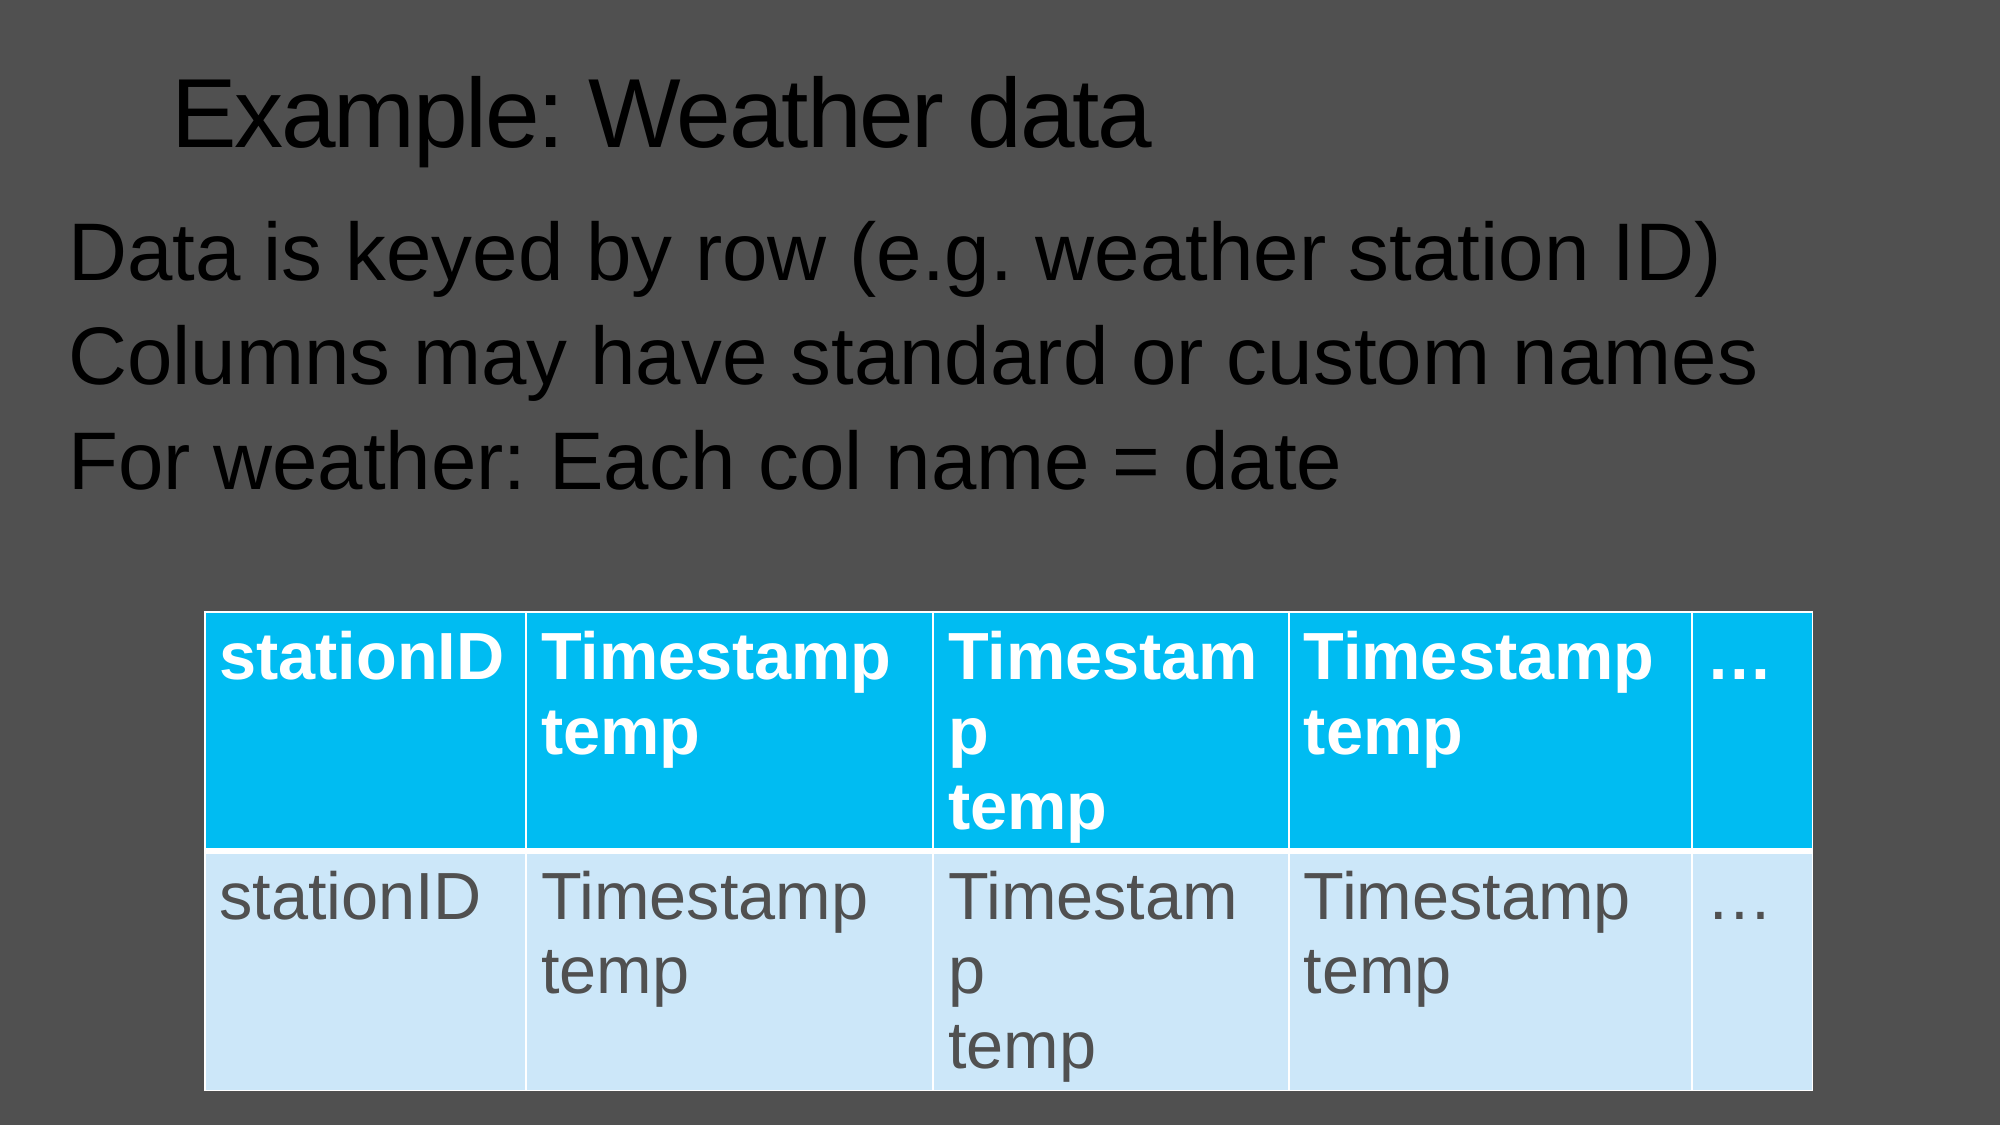

# Example: Weather data
Data is keyed by row (e.g. weather station ID)
Columns may have standard or custom names
For weather: Each col name = date

| stationID | Timestamp temp | Timestamp temp | Timestamp temp | … |
| --- | --- | --- | --- | --- |
| stationID | Timestamp temp | Timestamp temp | Timestamp temp | … |